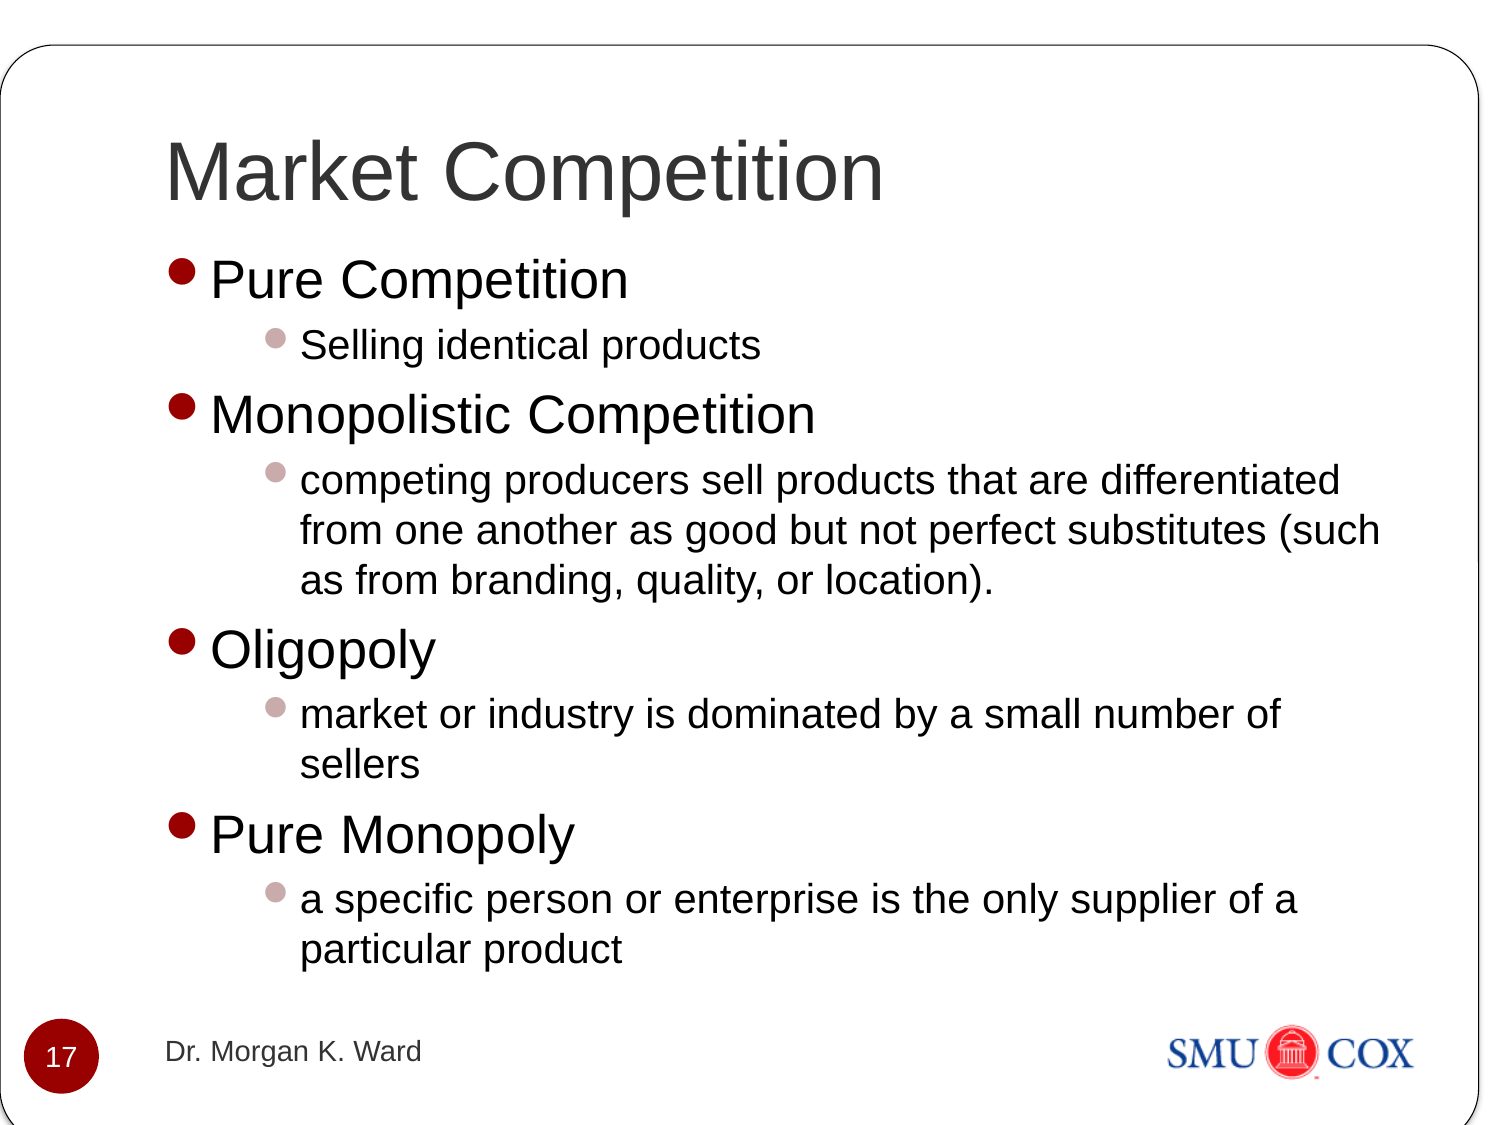

# Market Competition
Pure Competition
Selling identical products
Monopolistic Competition
competing producers sell products that are differentiated from one another as good but not perfect substitutes (such as from branding, quality, or location).
Oligopoly
market or industry is dominated by a small number of sellers
Pure Monopoly
a specific person or enterprise is the only supplier of a particular product

Dr. Morgan K. Ward
17